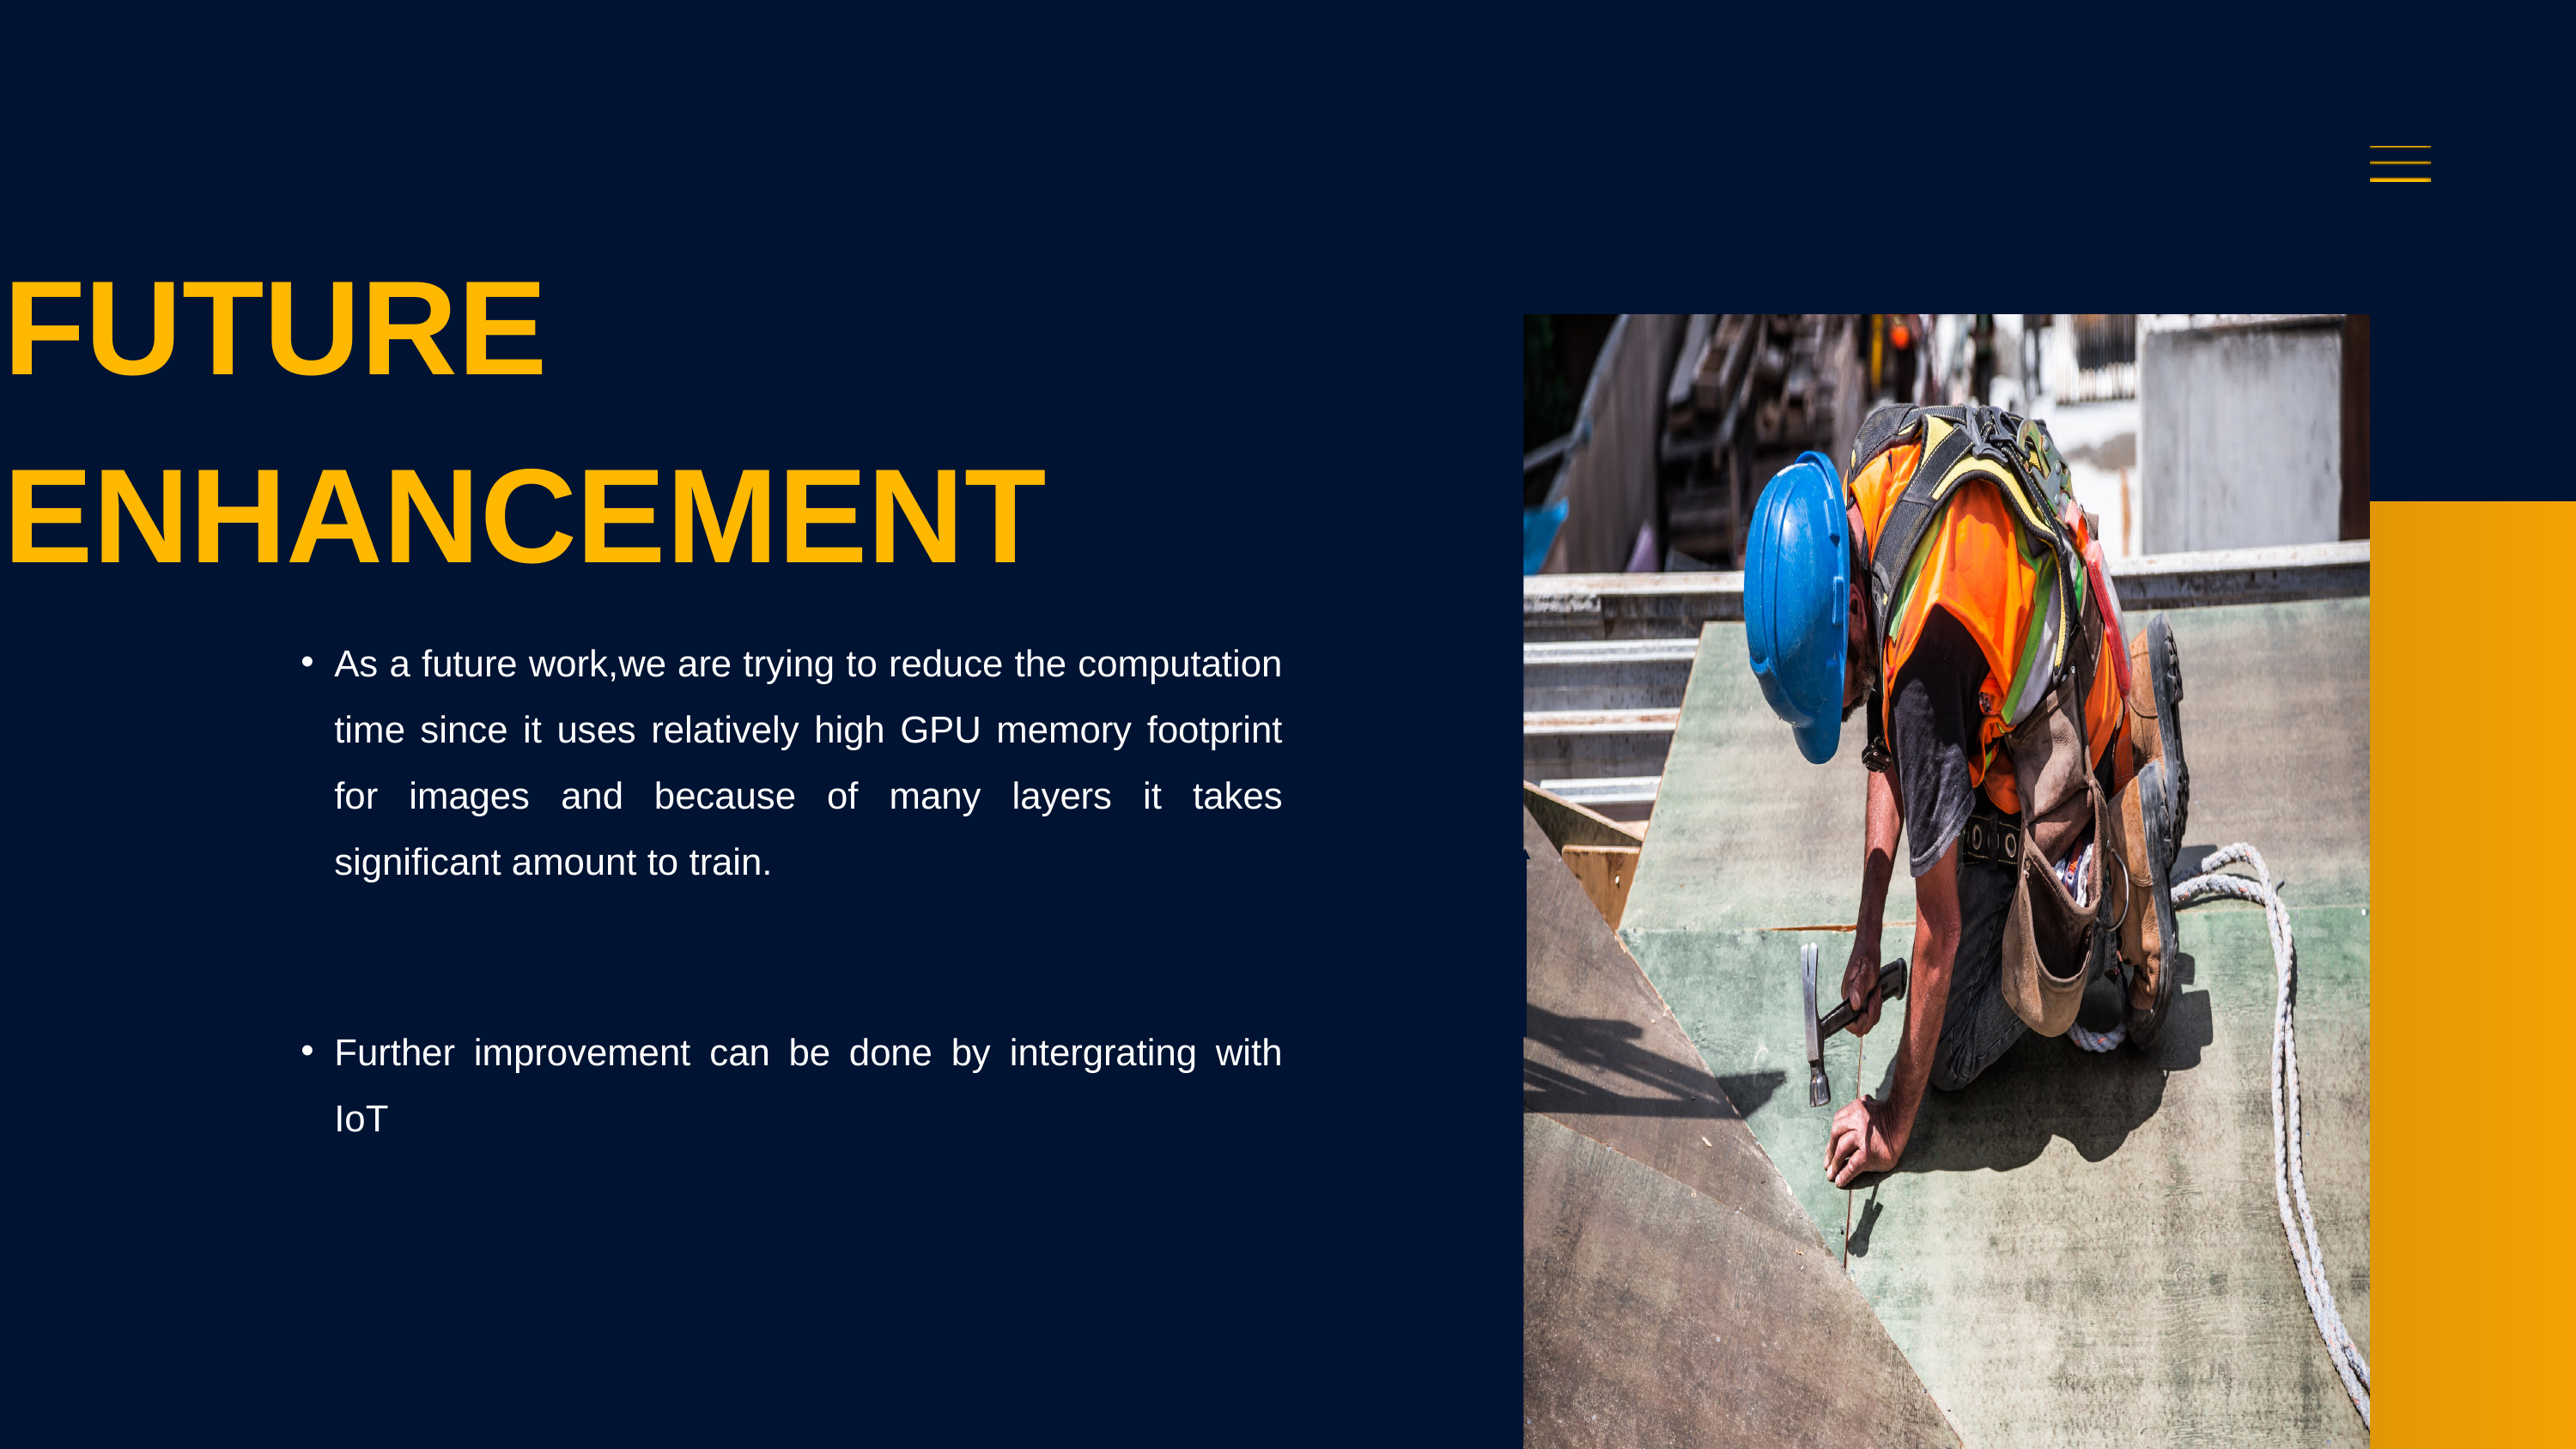

FUTURE ENHANCEMENT

As a future work,we are trying to reduce the computation time since it uses relatively high GPU memory footprint for images and because of many layers it takes significant amount to train.

Further improvement can be done by intergrating with IoT